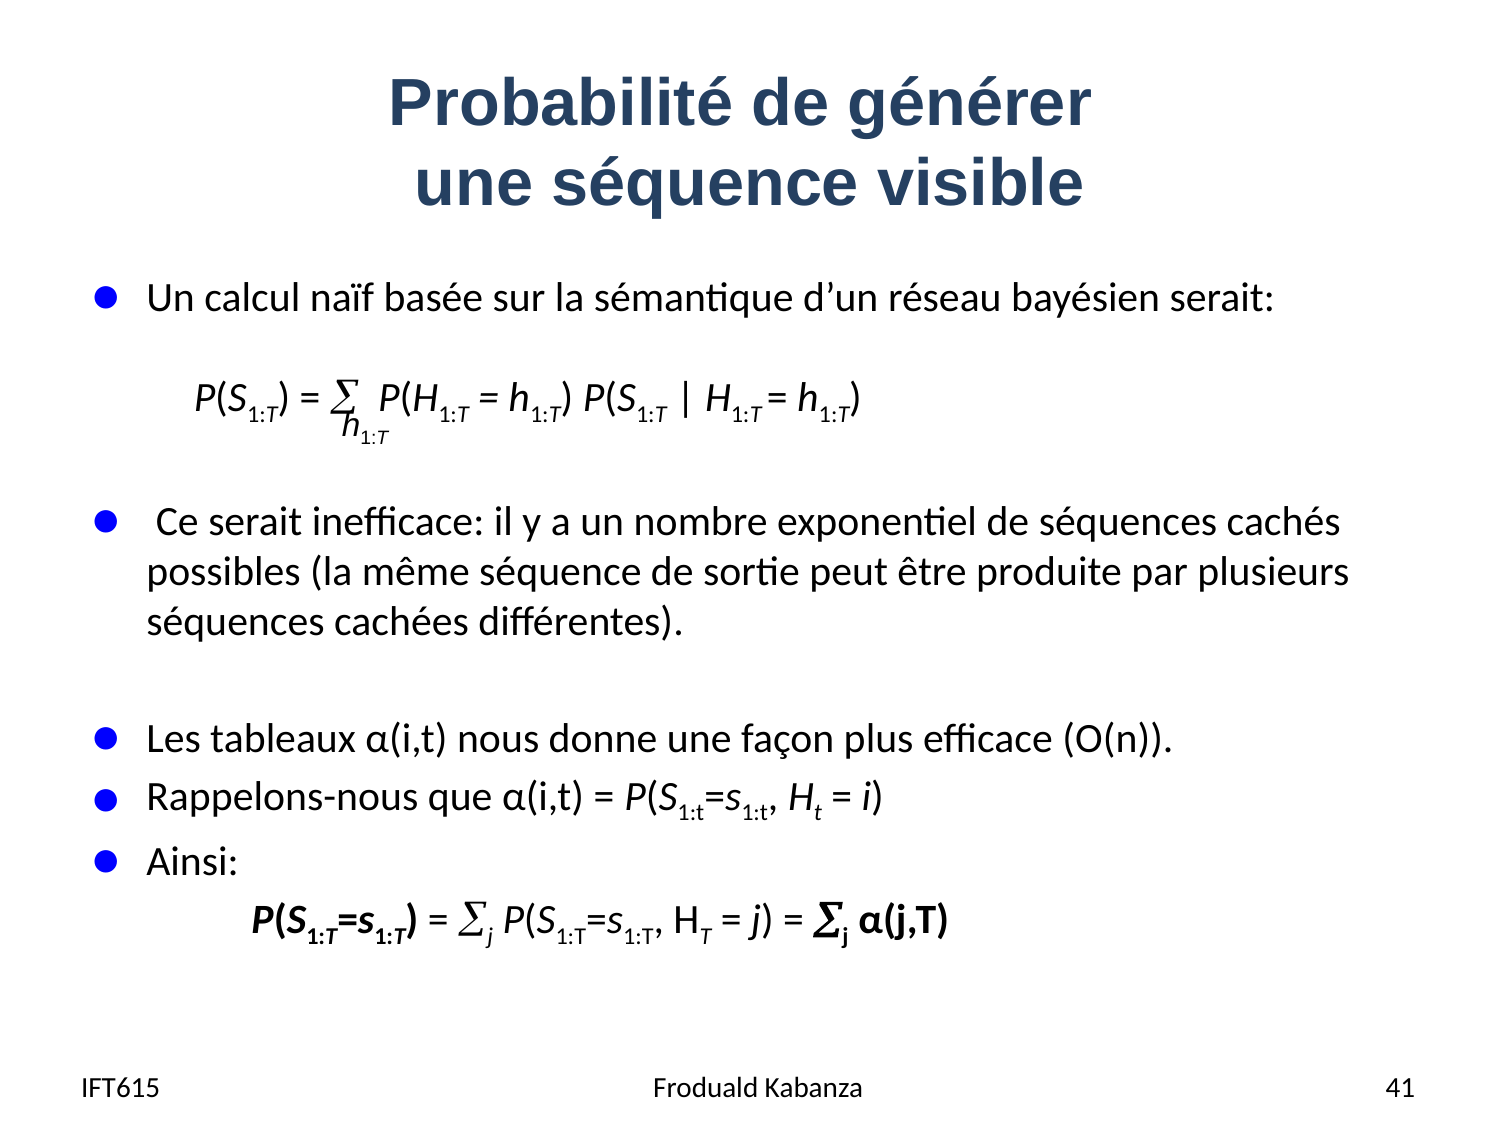

# Probabilité de générer une séquence visible
Un calcul naïf basée sur la sémantique d’un réseau bayésien serait:
     P(S1:T) = ∑  P(H1:T = h1:T) P(S1:T | H1:T = h1:T)

 Ce serait inefficace: il y a un nombre exponentiel de séquences cachés possibles (la même séquence de sortie peut être produite par plusieurs séquences cachées différentes).

Les tableaux α(i,t) nous donne une façon plus efficace (O(n)).
Rappelons-nous que α(i,t) = P(S1:t=s1:t, Ht = i)
Ainsi:
                 P(S1:T=s1:T) = ∑j P(S1:T=s1:T, HT = j) = ∑j α(j,T)

h1:T
IFT615
Froduald Kabanza
41